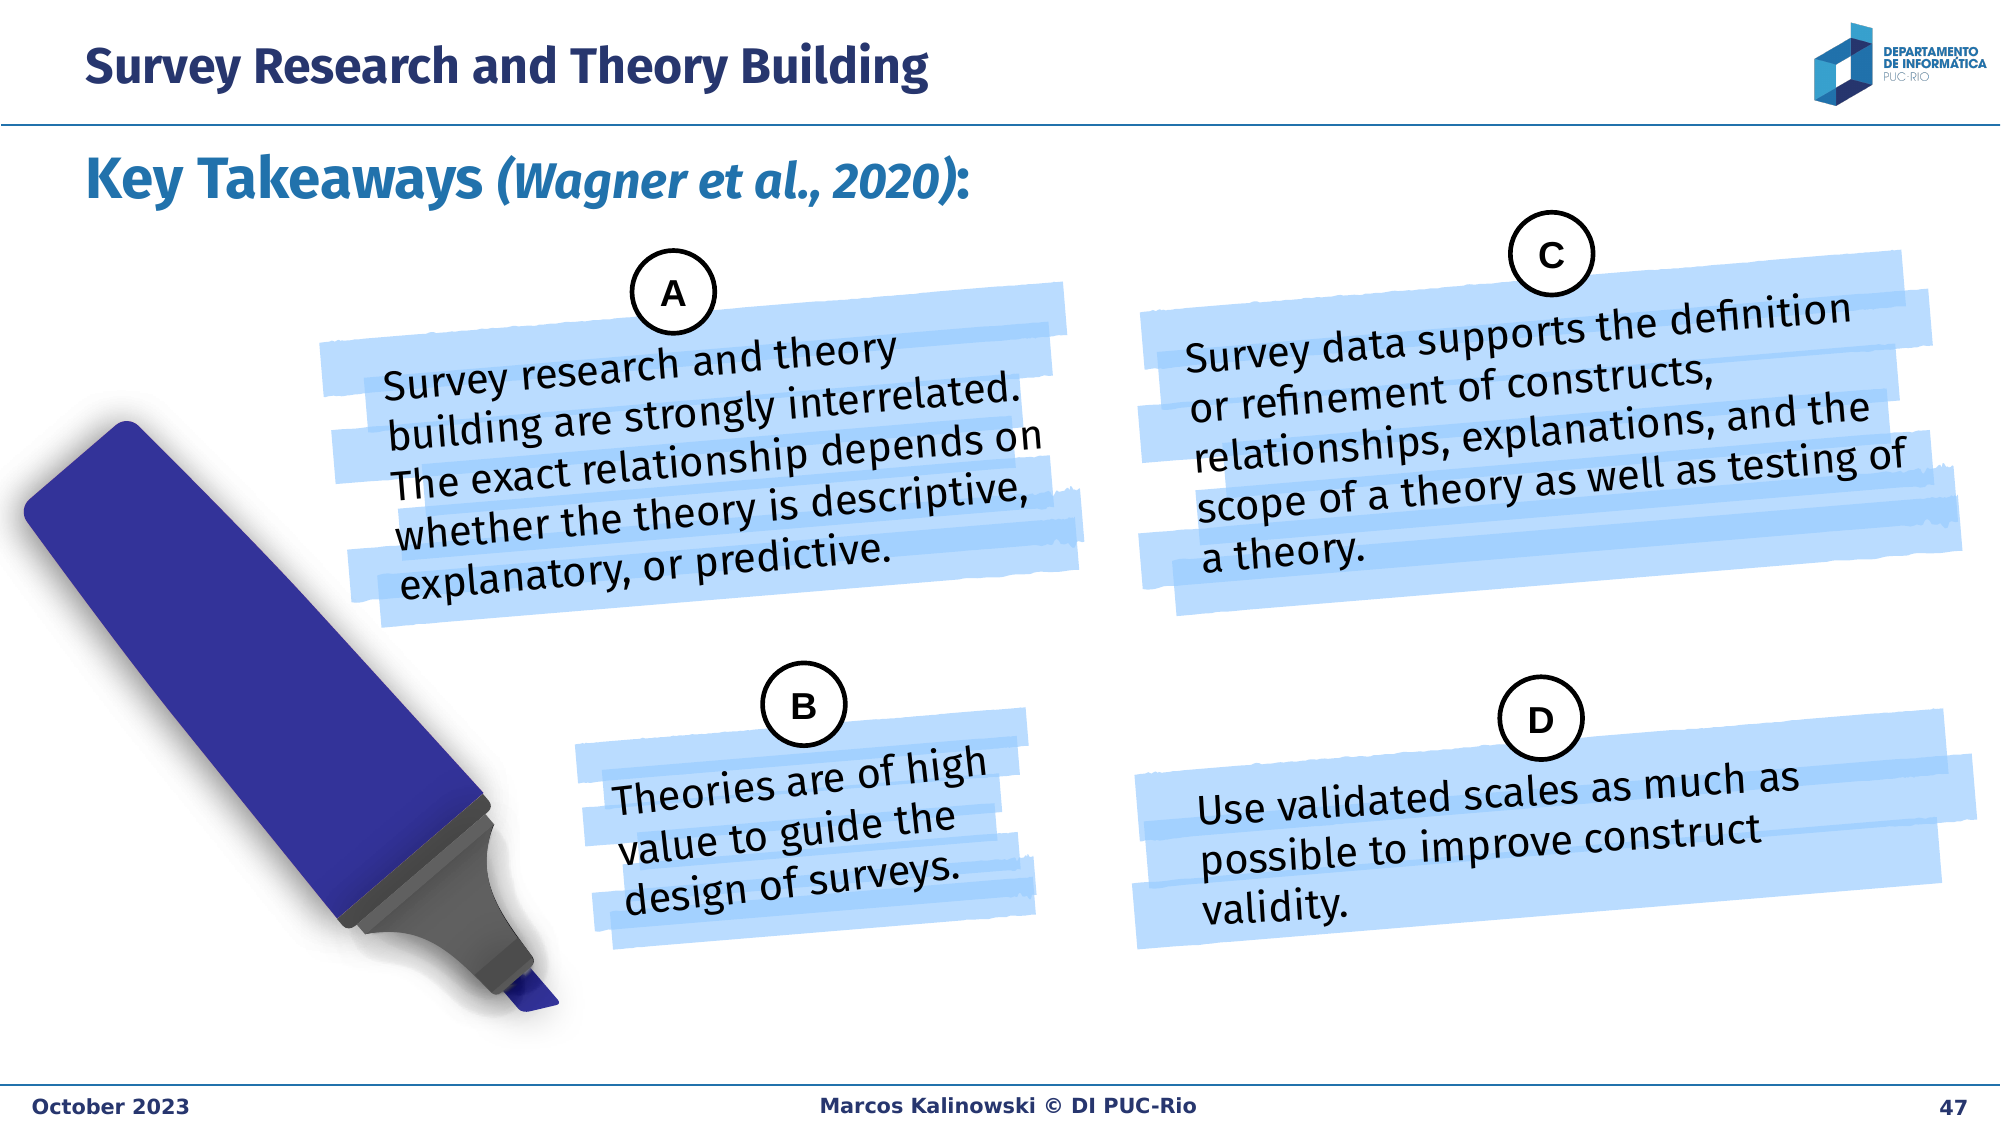

# Survey Research and Theory Building
Key Takeaways (Wagner et al., 2020):
C
A

Survey data supports the definition or refinement of constructs, relationships, explanations, and the scope of a theory as well as testing of a theory.
Survey research and theory building are strongly interrelated. The exact relationship depends on whether the theory is descriptive, explanatory, or predictive.

B
D

Theories are of high value to guide the design of surveys.
Use validated scales as much as possible to improve construct validity.
Marcos Kalinowski © DI PUC-Rio
October 2023
47